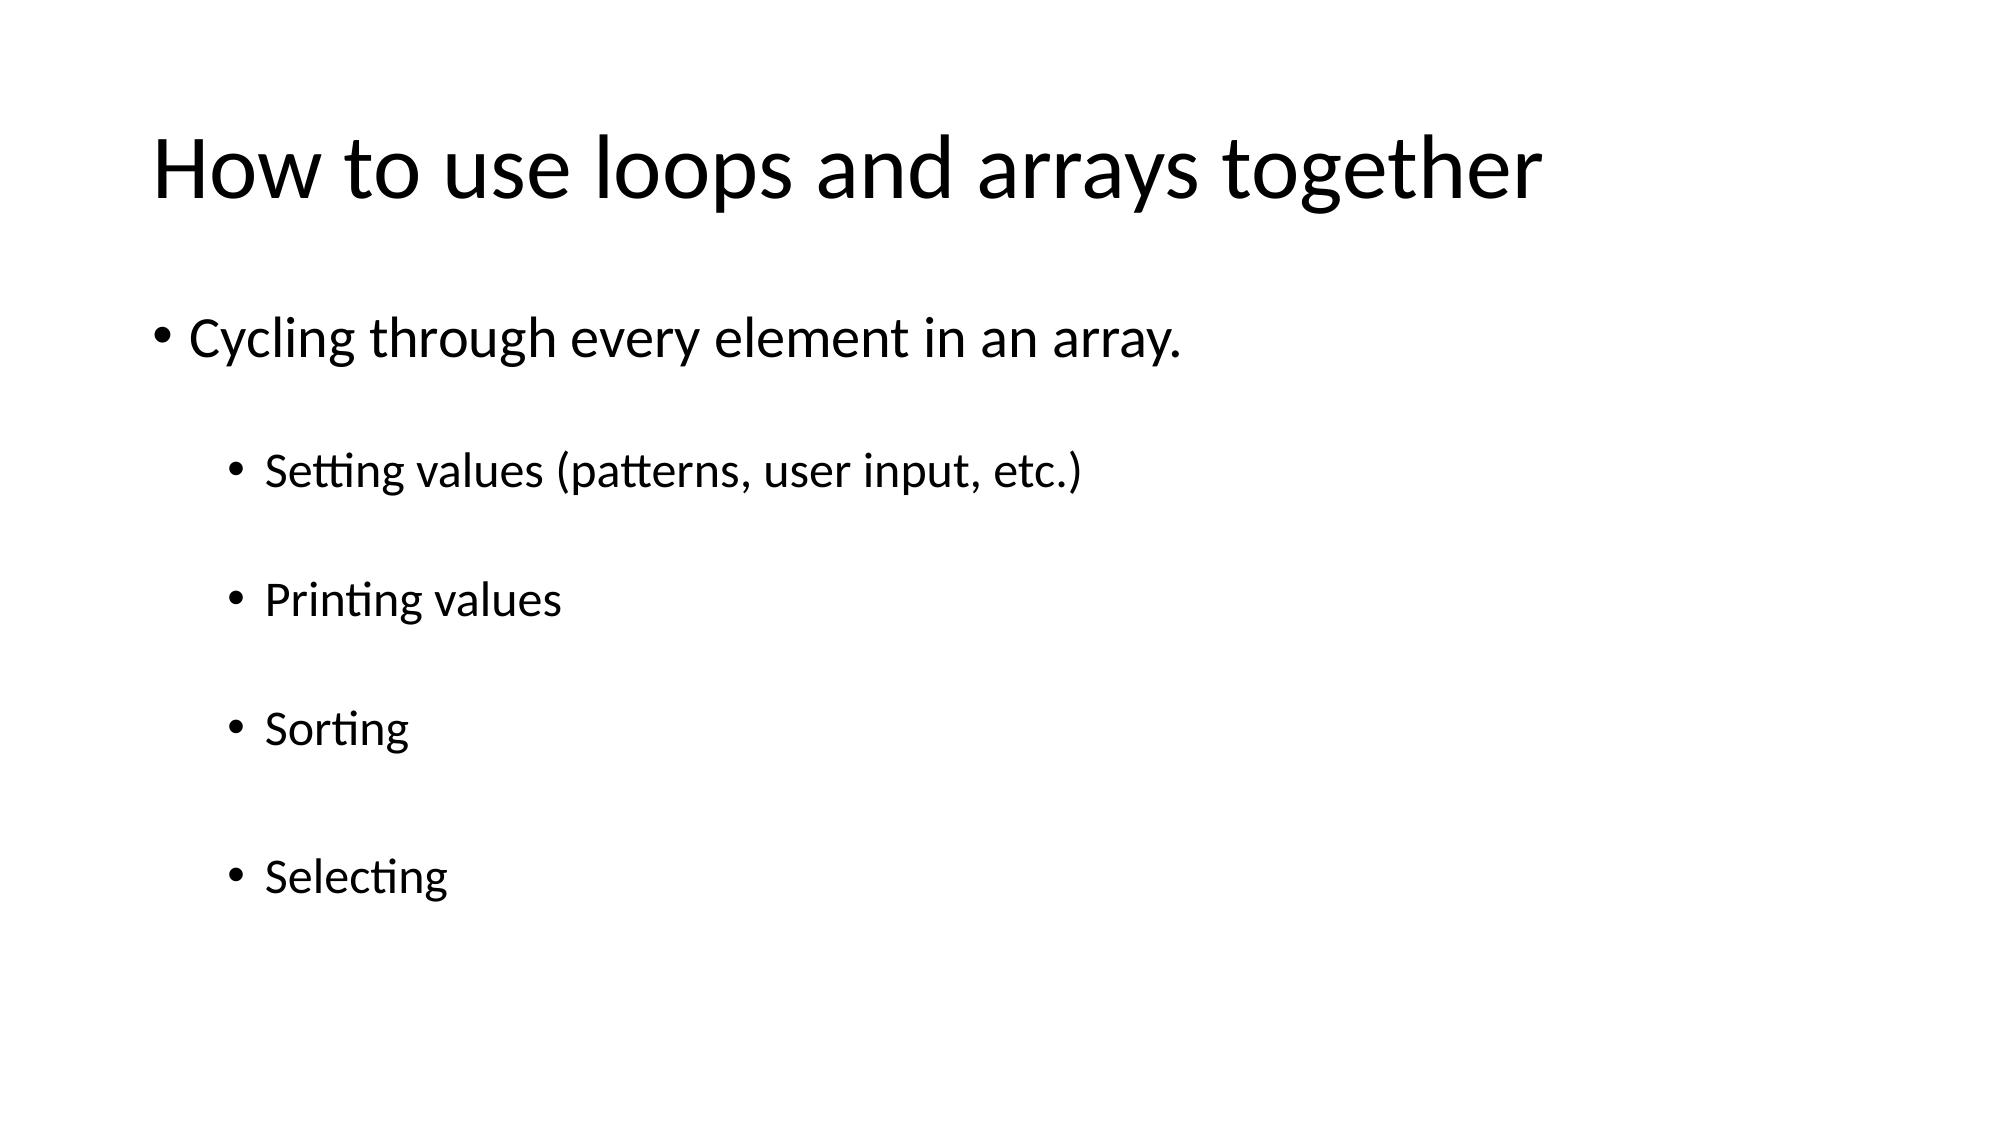

# How to use loops and arrays together
Cycling through every element in an array.

Setting values (patterns, user input, etc.)

Printing values

Sorting

Selecting